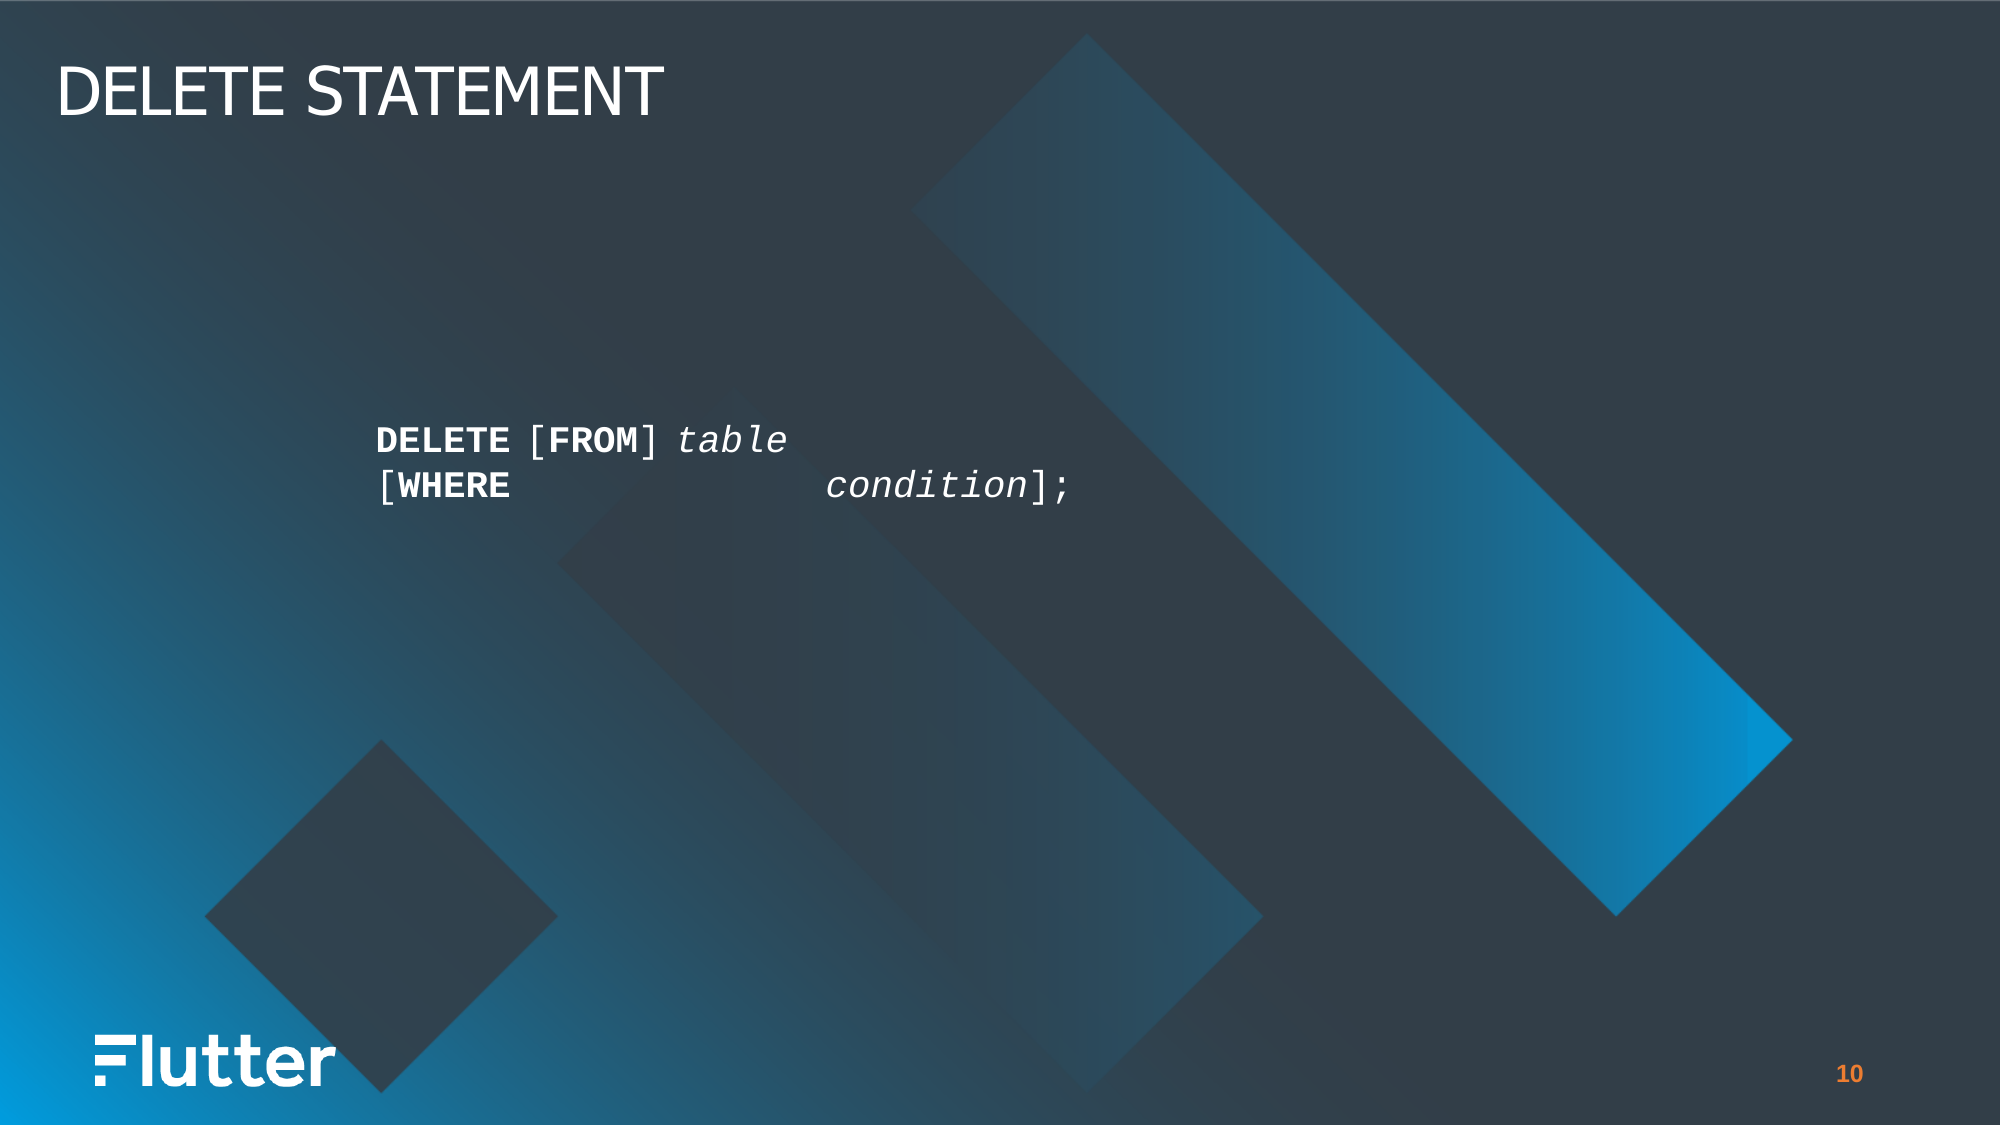

Delete statement
DELETE	[FROM]	table
[WHERE			condition];